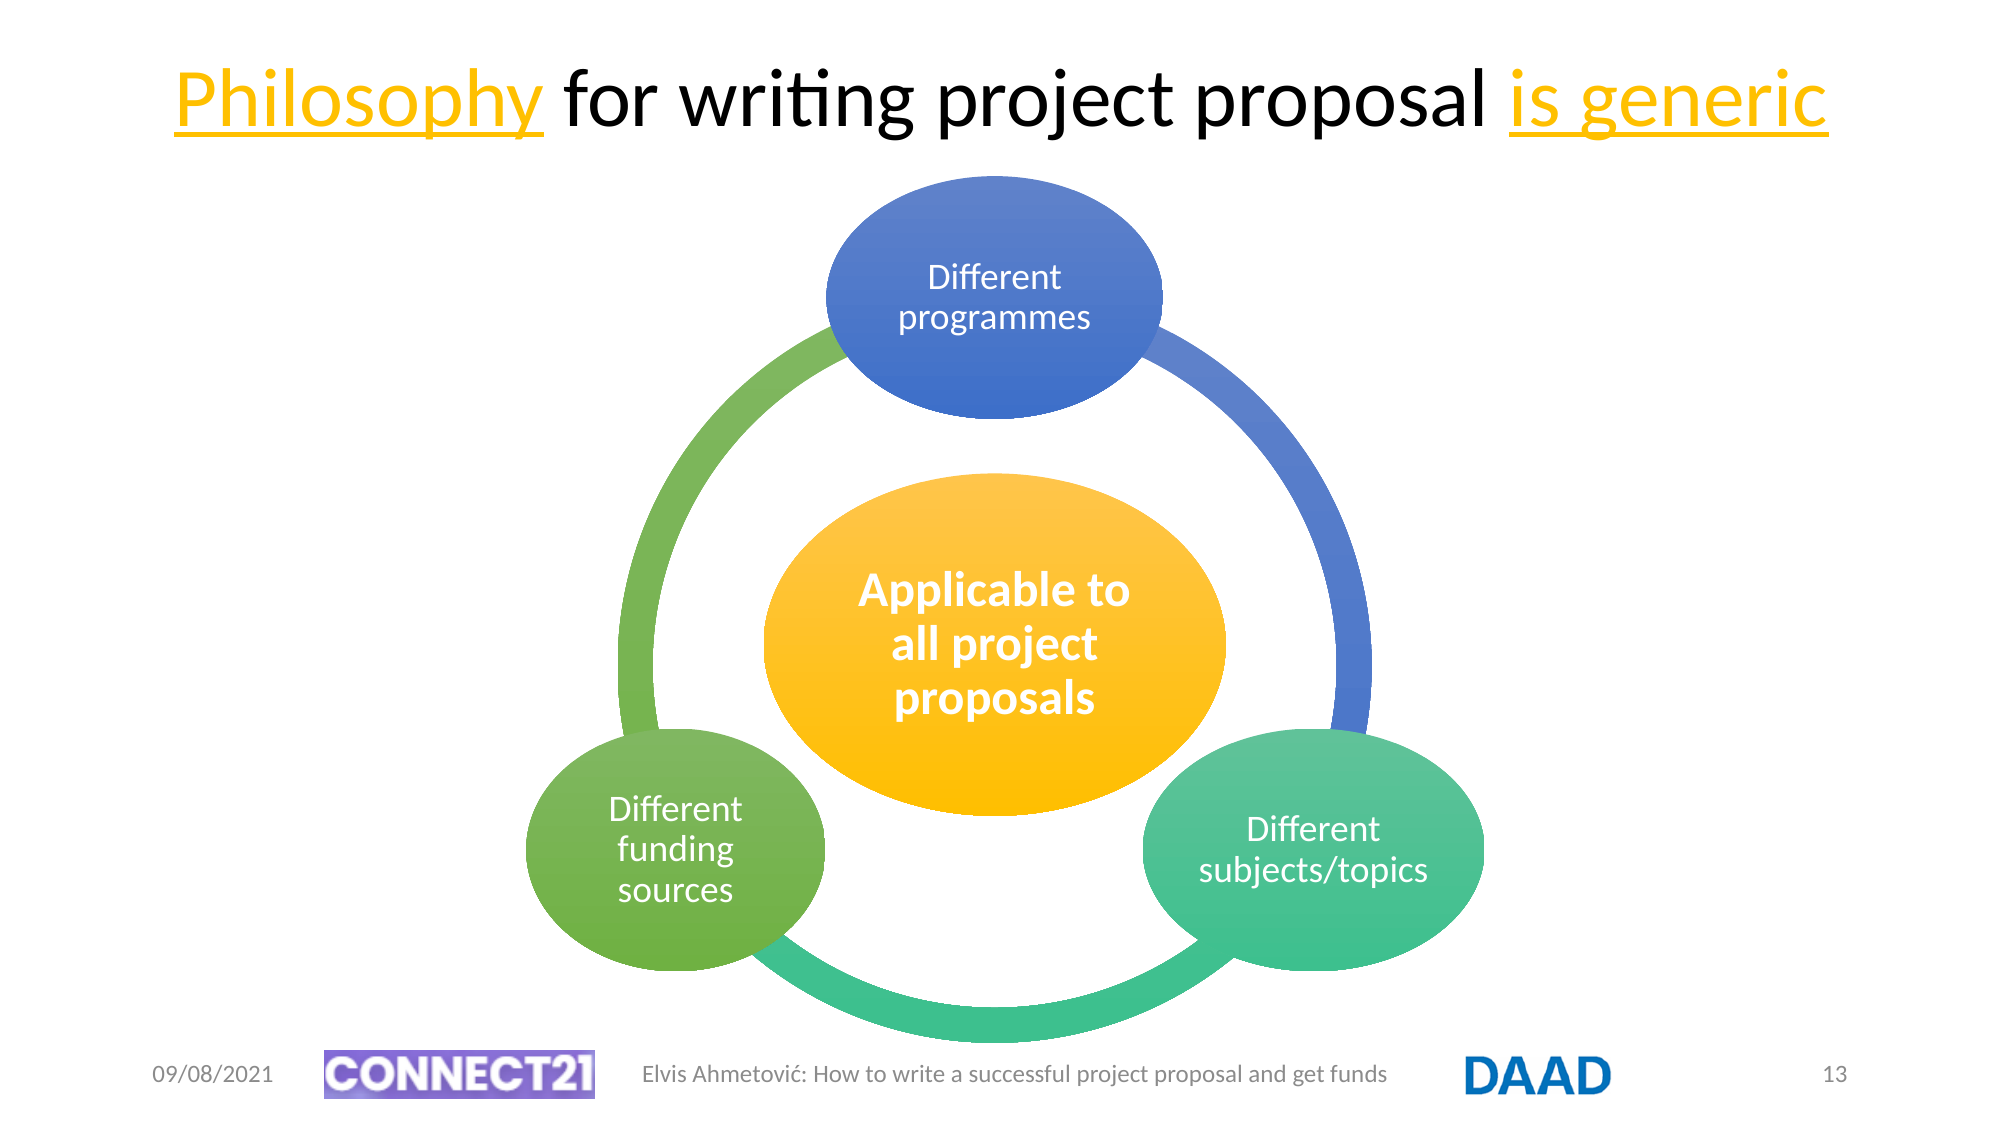

# Philosophy for writing project proposal is generic
Applicable to all project proposals
Different programmes
Different subjects/topics
Different funding sources
09/08/2021
Elvis Ahmetović: How to write a successful project proposal and get funds
13